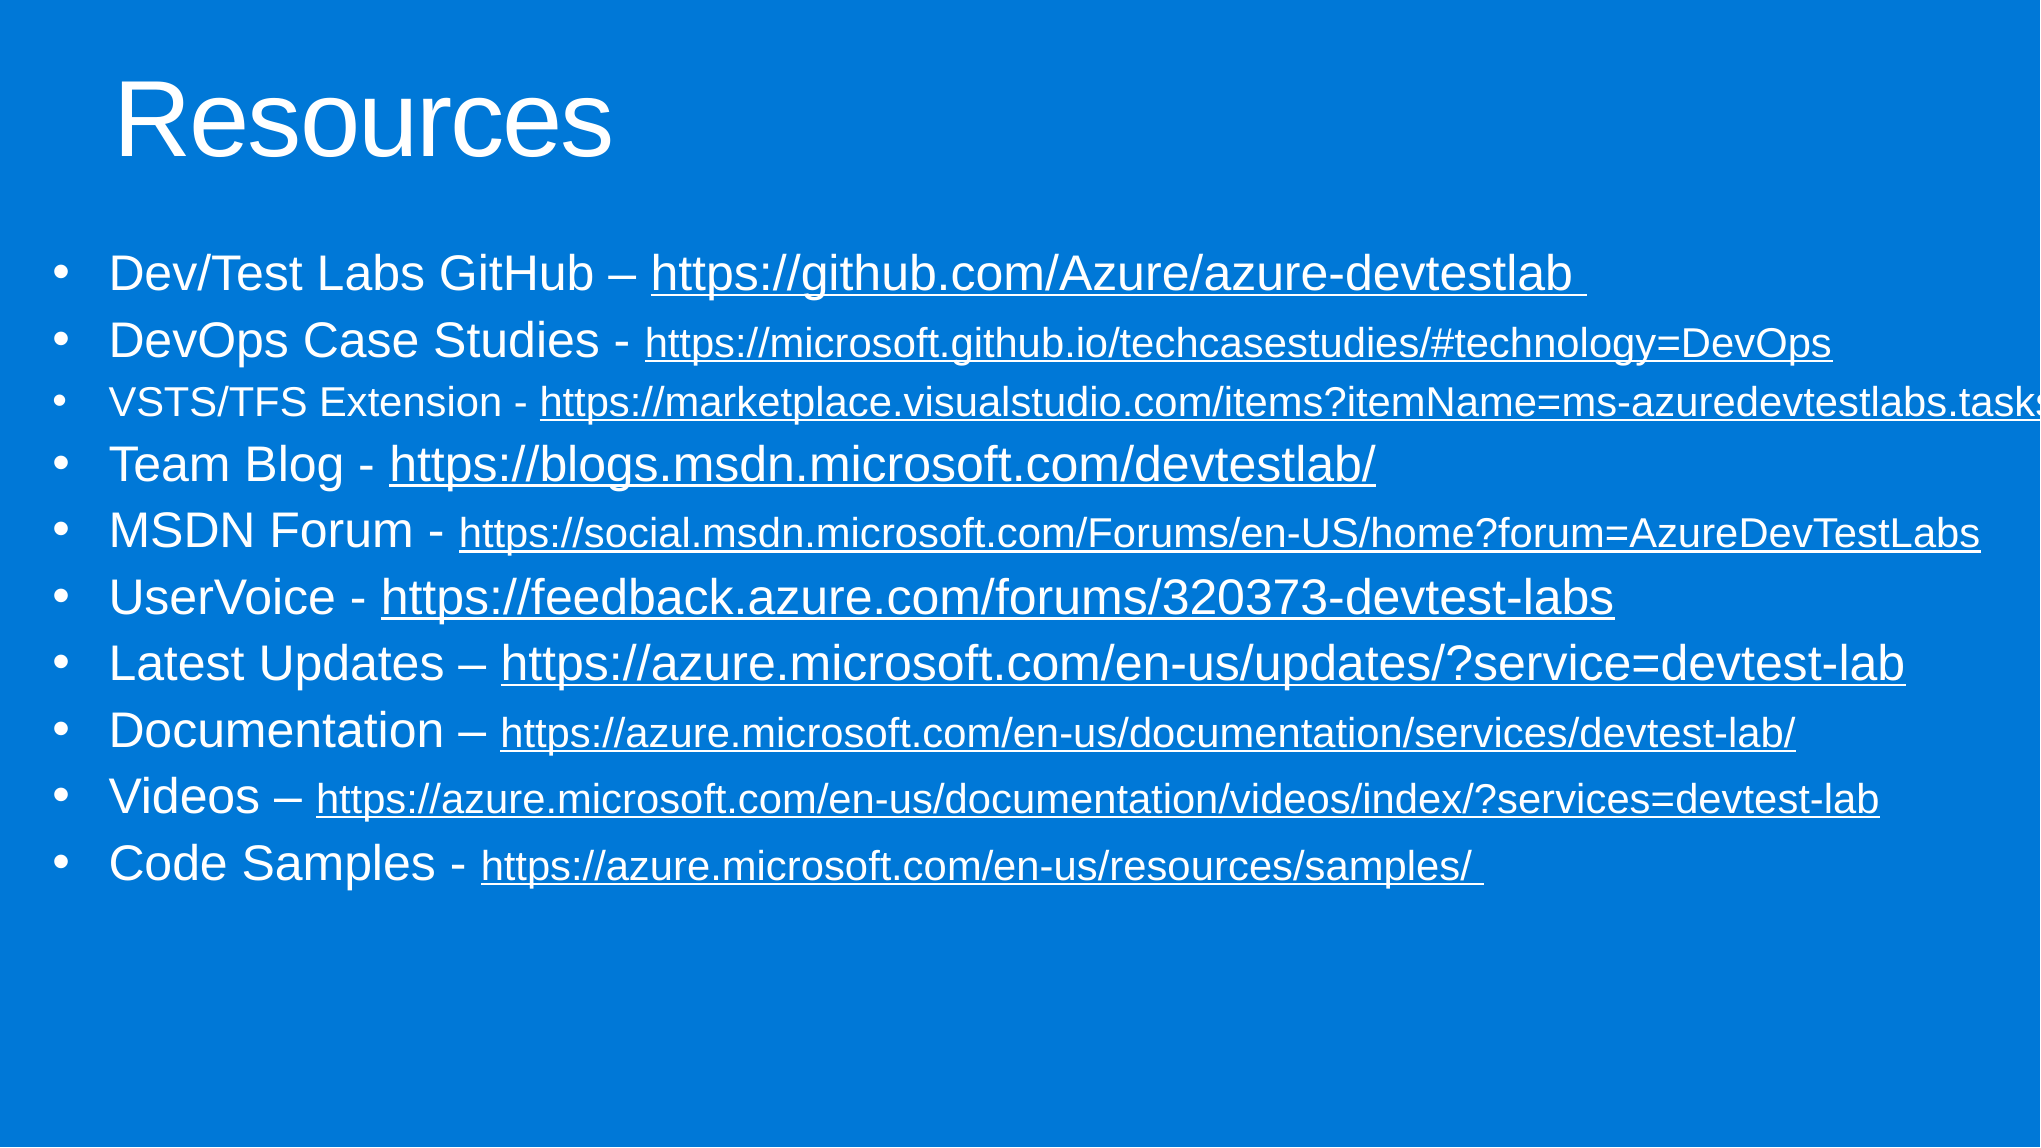

Resources
Dev/Test Labs GitHub – https://github.com/Azure/azure-devtestlab
DevOps Case Studies - https://microsoft.github.io/techcasestudies/#technology=DevOps
VSTS/TFS Extension - https://marketplace.visualstudio.com/items?itemName=ms-azuredevtestlabs.tasks
Team Blog - https://blogs.msdn.microsoft.com/devtestlab/
MSDN Forum - https://social.msdn.microsoft.com/Forums/en-US/home?forum=AzureDevTestLabs
UserVoice - https://feedback.azure.com/forums/320373-devtest-labs
Latest Updates – https://azure.microsoft.com/en-us/updates/?service=devtest-lab
Documentation – https://azure.microsoft.com/en-us/documentation/services/devtest-lab/
Videos – https://azure.microsoft.com/en-us/documentation/videos/index/?services=devtest-lab
Code Samples - https://azure.microsoft.com/en-us/resources/samples/